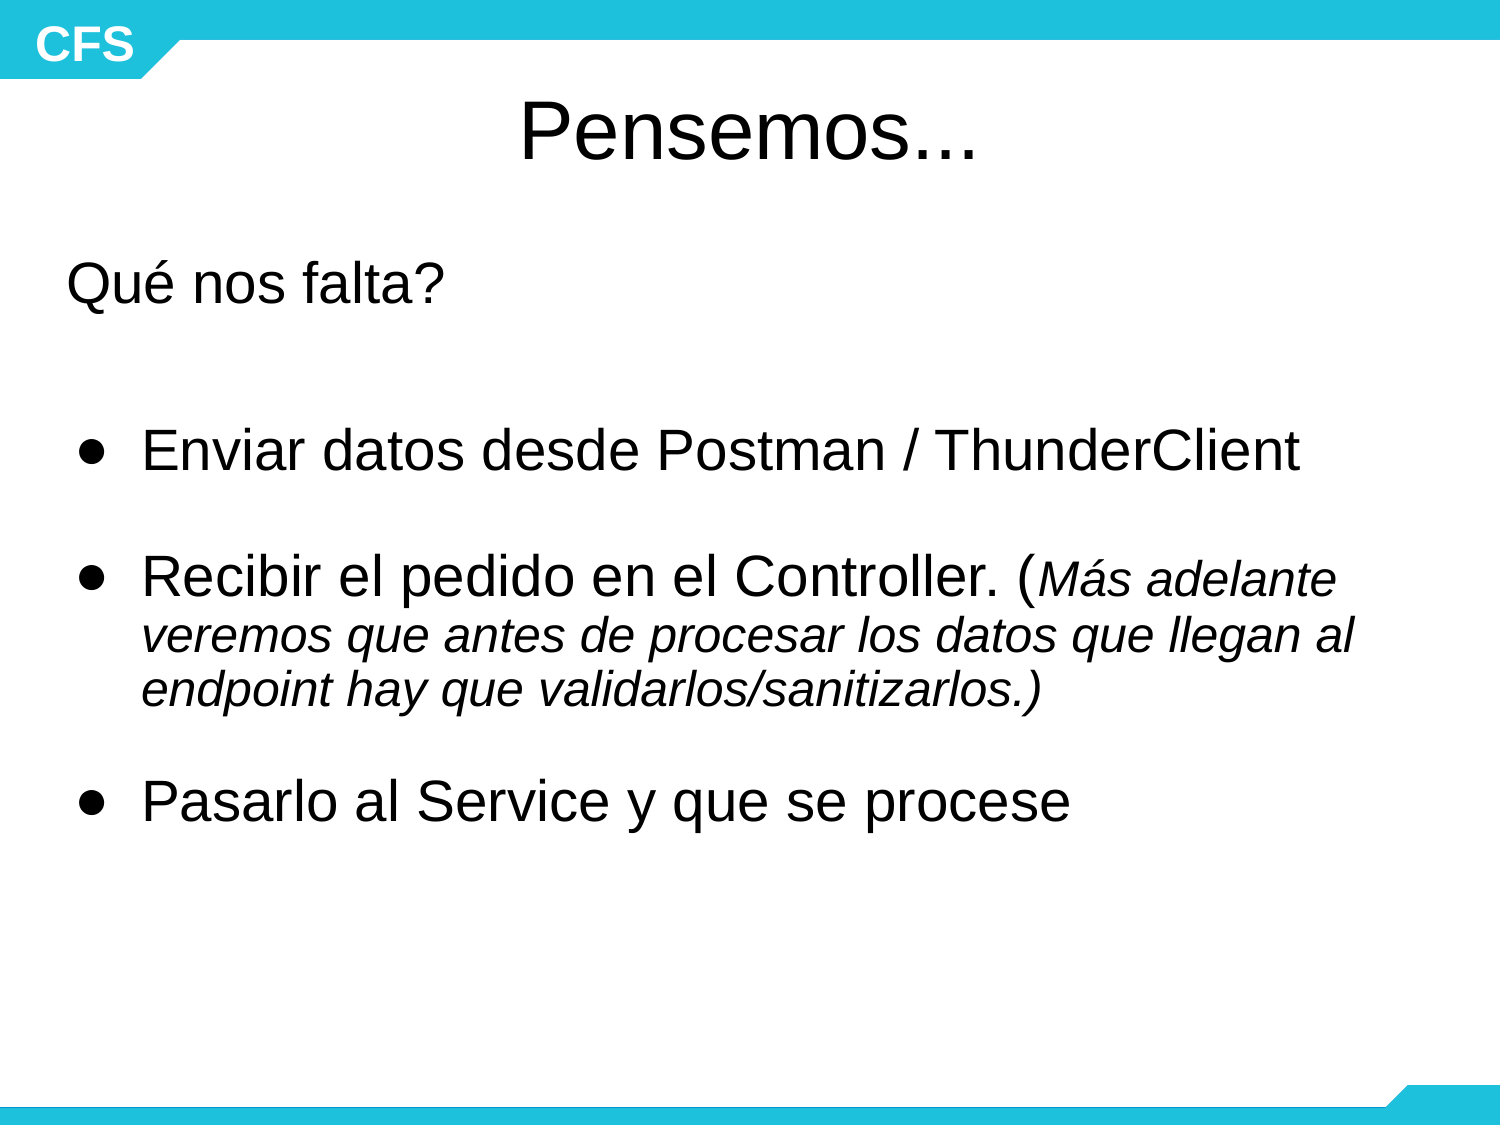

# Pensemos...
Qué nos falta?

Enviar datos desde Postman / ThunderClient

Recibir el pedido en el Controller. (Más adelante veremos que antes de procesar los datos que llegan al endpoint hay que validarlos/sanitizarlos.)

Pasarlo al Service y que se procese